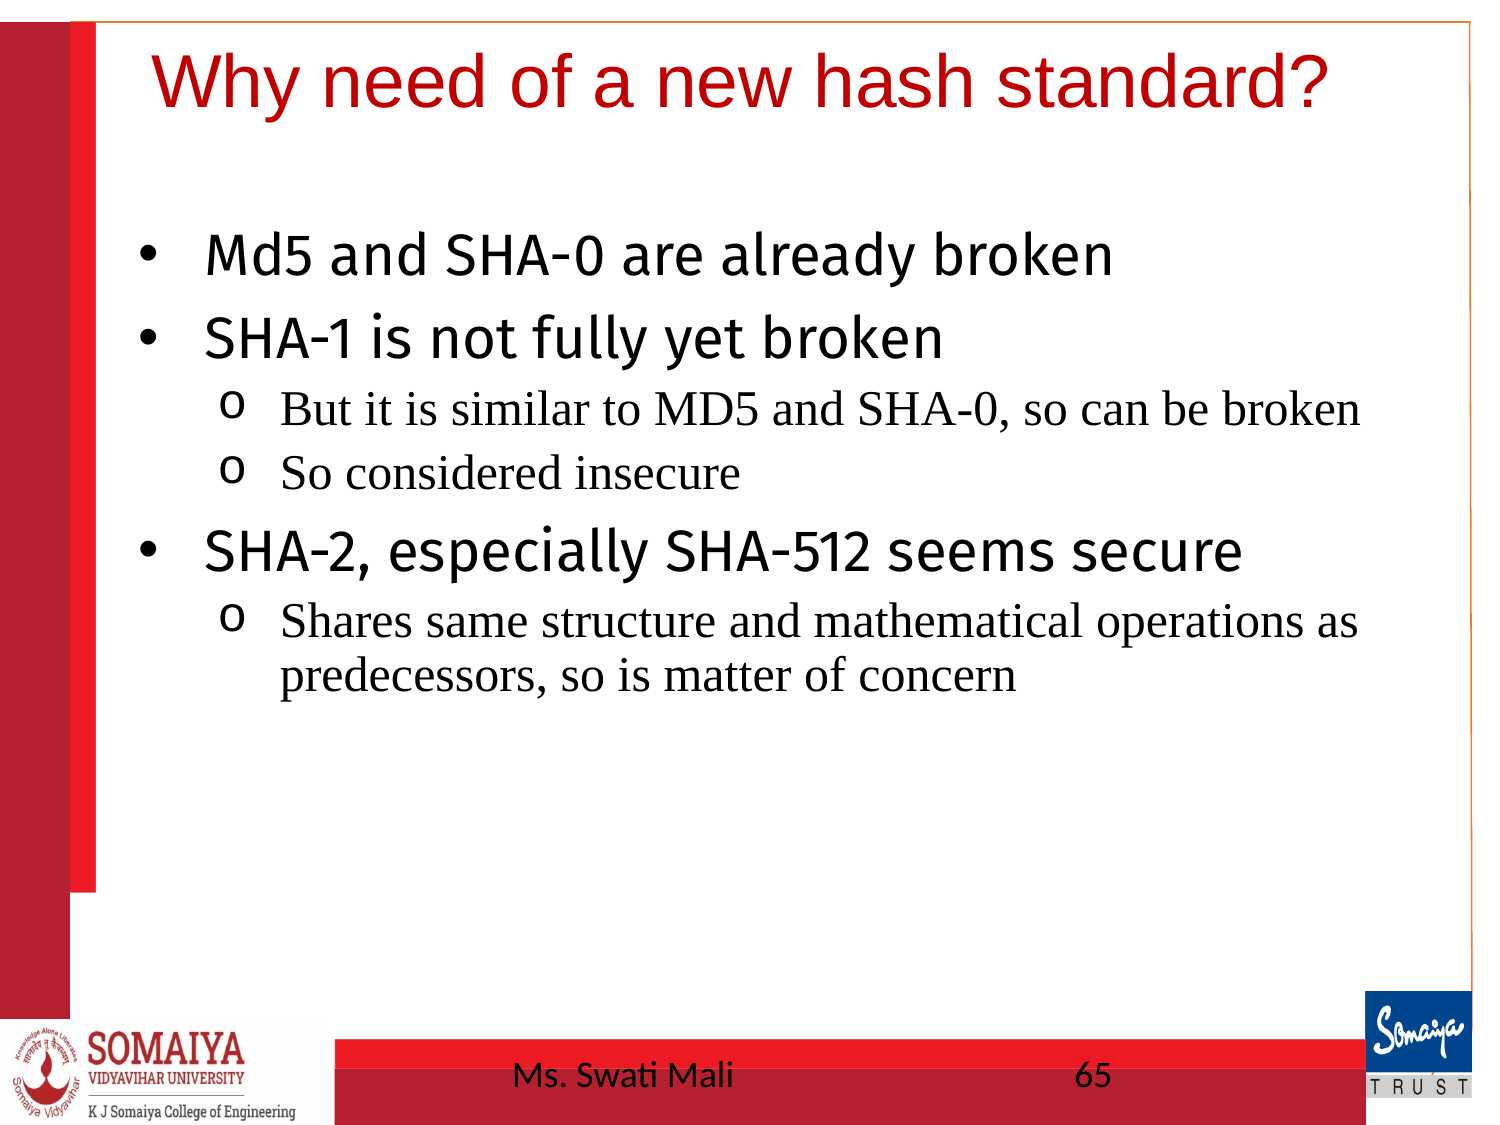

# Why need of a new hash standard?
Md5 and SHA-0 are already broken
SHA-1 is not fully yet broken
But it is similar to MD5 and SHA-0, so can be broken
So considered insecure
SHA-2, especially SHA-512 seems secure
Shares same structure and mathematical operations as predecessors, so is matter of concern

Ms. Swati Mali
65